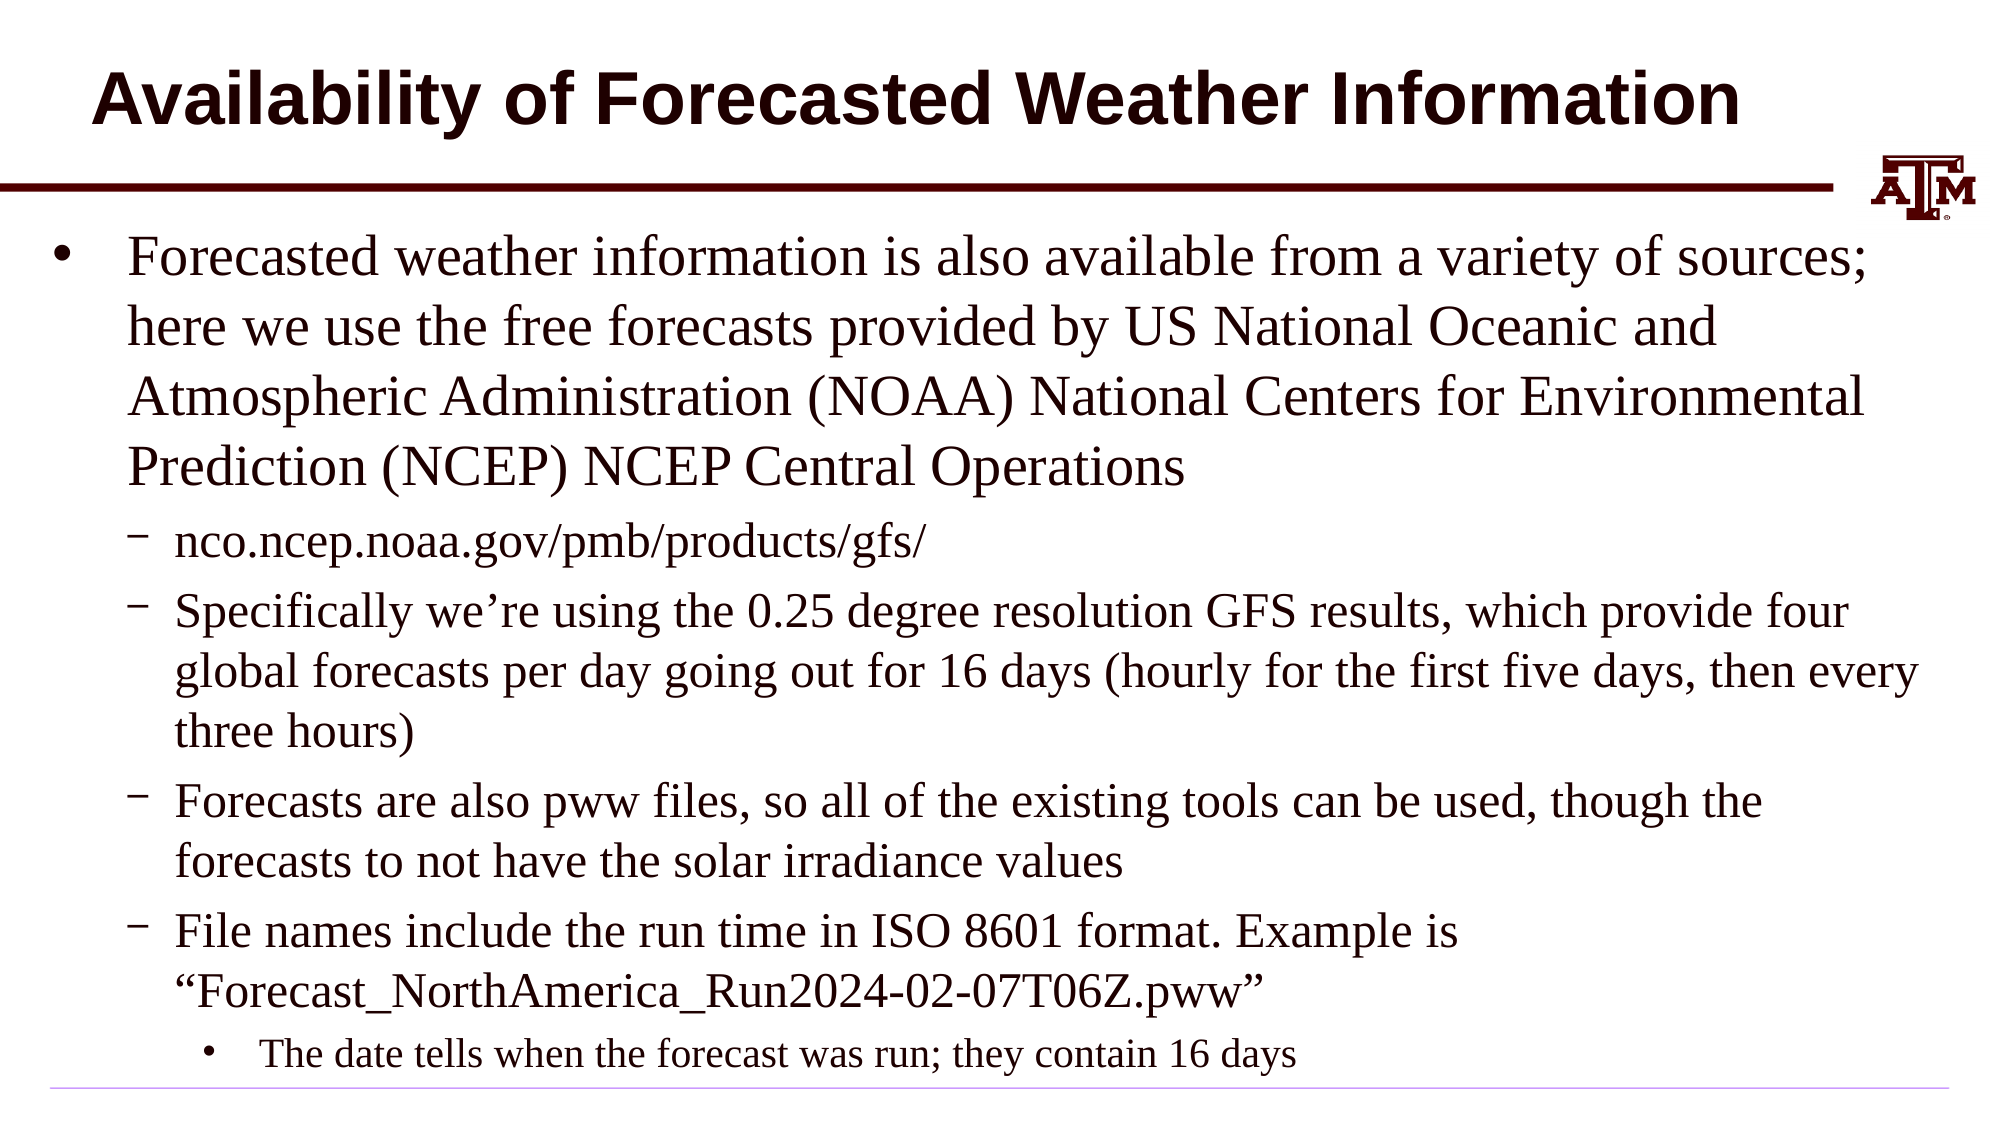

# Availability of Forecasted Weather Information
Forecasted weather information is also available from a variety of sources; here we use the free forecasts provided by US National Oceanic and Atmospheric Administration (NOAA) National Centers for Environmental Prediction (NCEP) NCEP Central Operations
nco.ncep.noaa.gov/pmb/products/gfs/
Specifically we’re using the 0.25 degree resolution GFS results, which provide four global forecasts per day going out for 16 days (hourly for the first five days, then every three hours)
Forecasts are also pww files, so all of the existing tools can be used, though the forecasts to not have the solar irradiance values
File names include the run time in ISO 8601 format. Example is “Forecast_NorthAmerica_Run2024-02-07T06Z.pww”
The date tells when the forecast was run; they contain 16 days